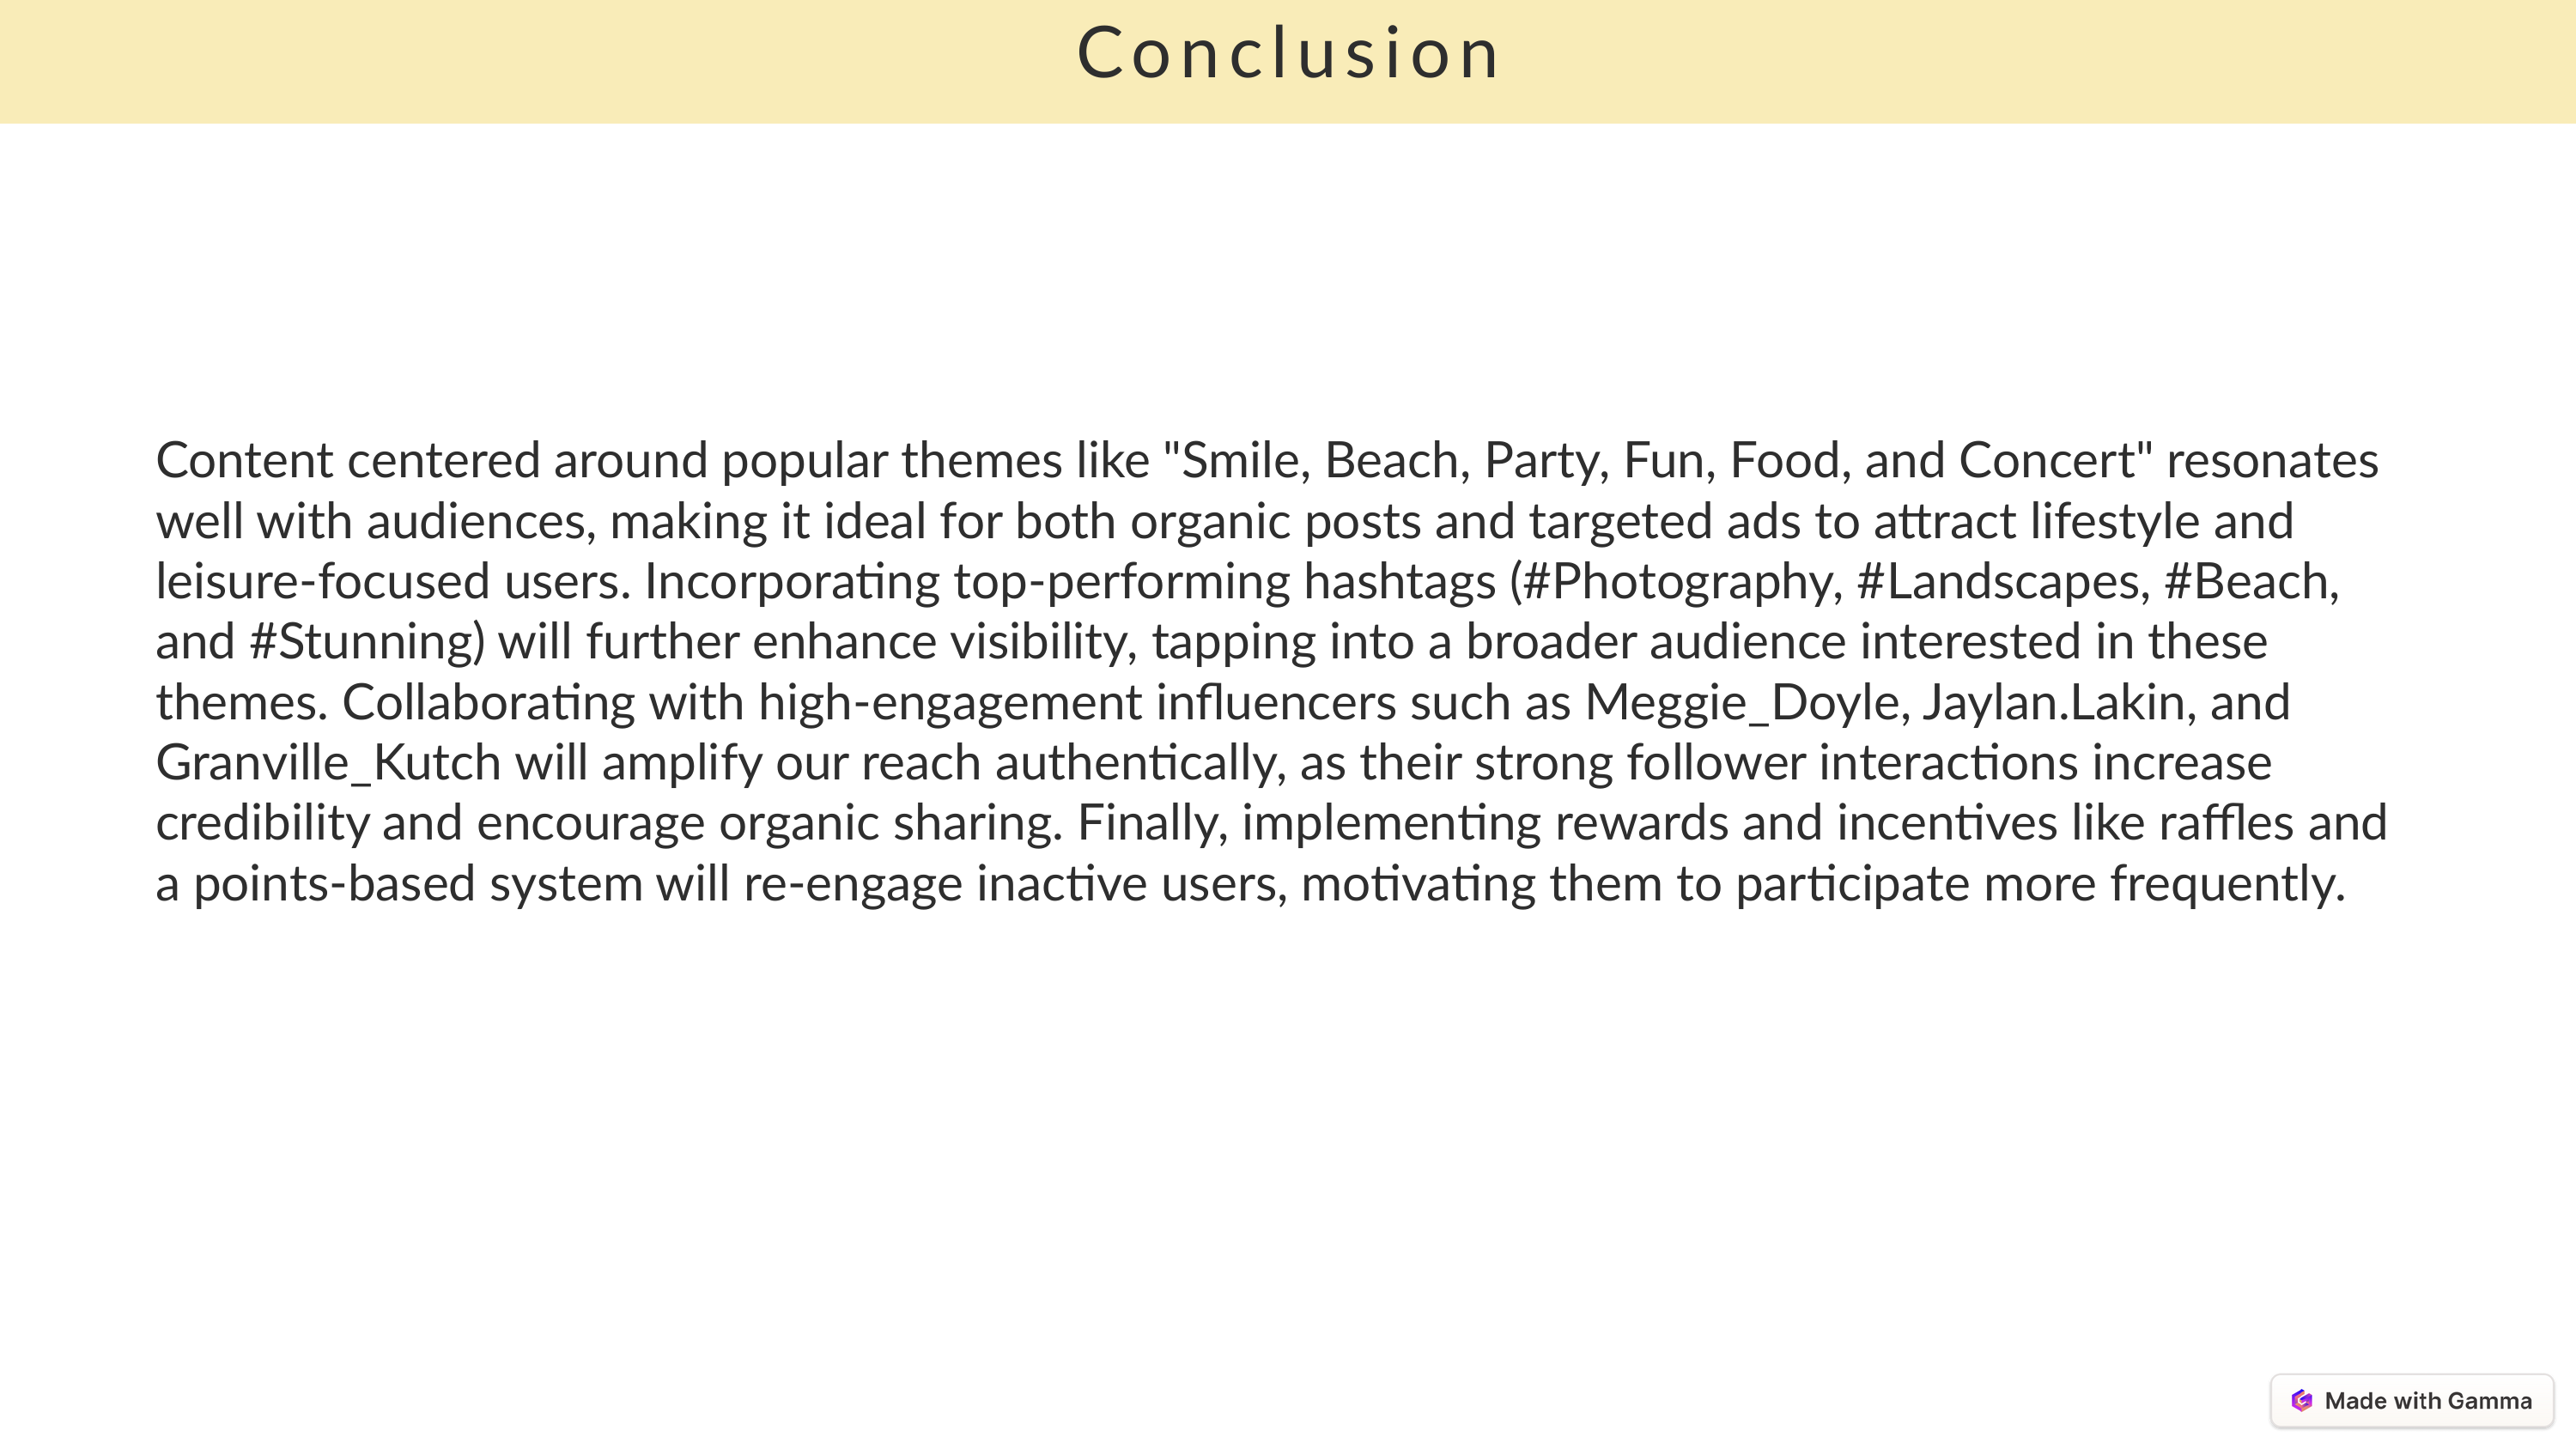

Conclusion
Content centered around popular themes like "Smile, Beach, Party, Fun, Food, and Concert" resonates well with audiences, making it ideal for both organic posts and targeted ads to attract lifestyle and leisure-focused users. Incorporating top-performing hashtags (#Photography, #Landscapes, #Beach, and #Stunning) will further enhance visibility, tapping into a broader audience interested in these themes. Collaborating with high-engagement influencers such as Meggie_Doyle, Jaylan.Lakin, and Granville_Kutch will amplify our reach authentically, as their strong follower interactions increase credibility and encourage organic sharing. Finally, implementing rewards and incentives like raffles and a points-based system will re-engage inactive users, motivating them to participate more frequently.